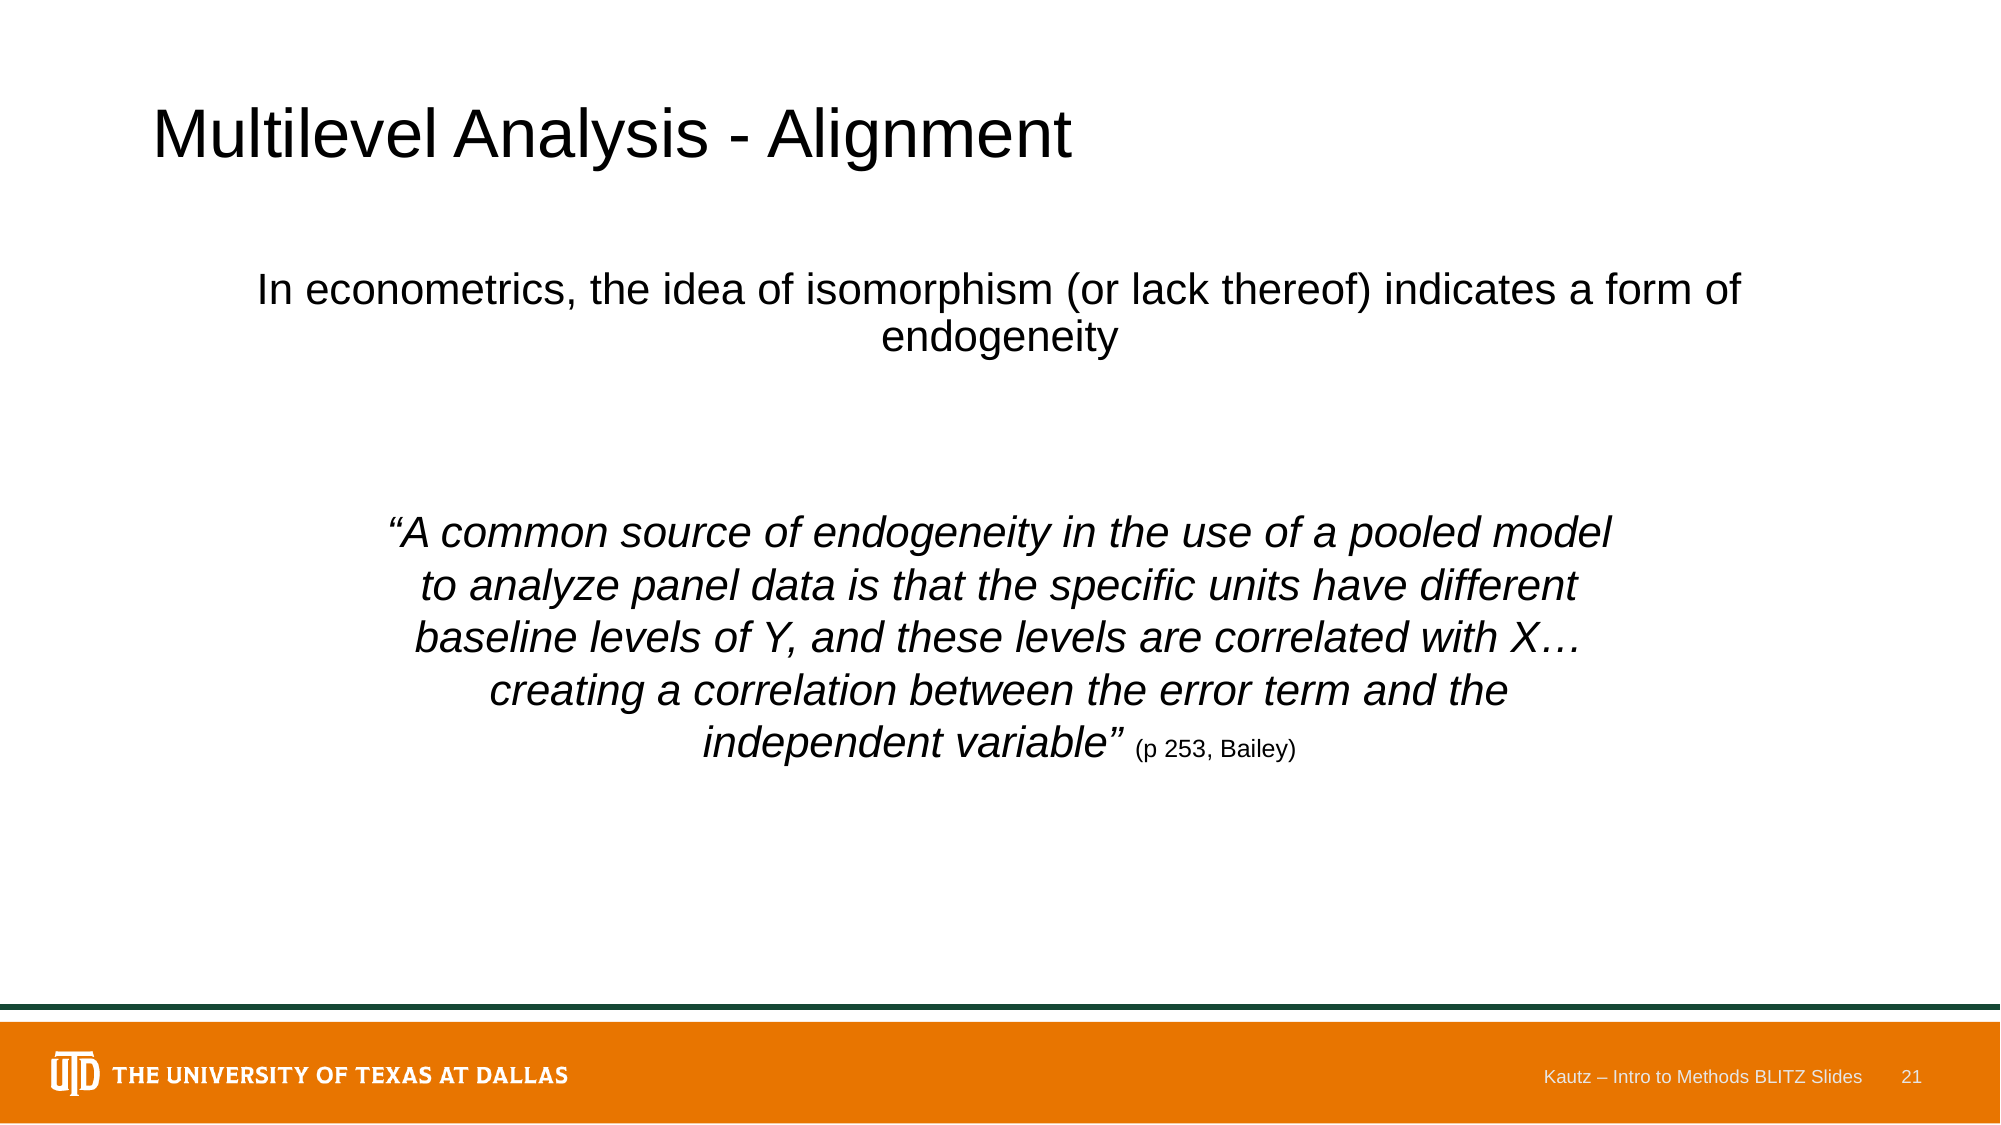

# Multilevel Analysis - Alignment
In econometrics, the idea of isomorphism (or lack thereof) indicates a form of endogeneity

“A common source of endogeneity in the use of a pooled model to analyze panel data is that the specific units have different baseline levels of Y, and these levels are correlated with X… creating a correlation between the error term and the independent variable” (p 253, Bailey)
Kautz – Intro to Methods BLITZ Slides
21